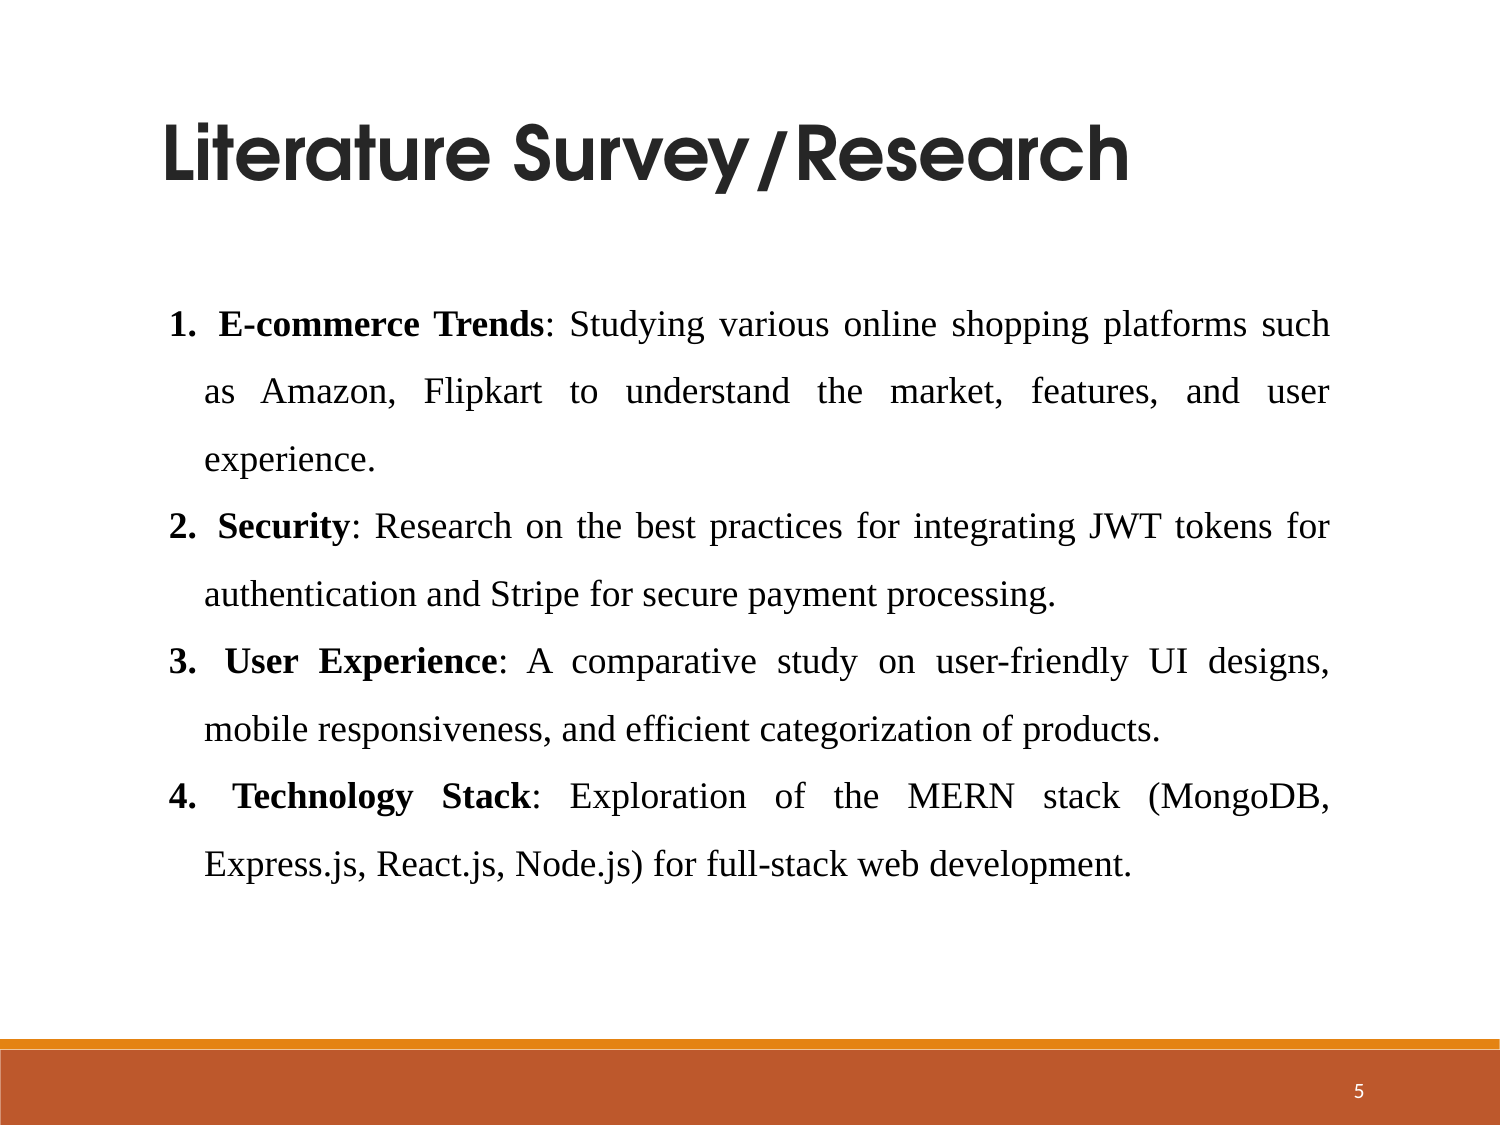

Literature Survey/Research
 E-commerce Trends: Studying various online shopping platforms such as Amazon, Flipkart to understand the market, features, and user experience.
 Security: Research on the best practices for integrating JWT tokens for authentication and Stripe for secure payment processing.
 User Experience: A comparative study on user-friendly UI designs, mobile responsiveness, and efficient categorization of products.
 Technology Stack: Exploration of the MERN stack (MongoDB, Express.js, React.js, Node.js) for full-stack web development.

5